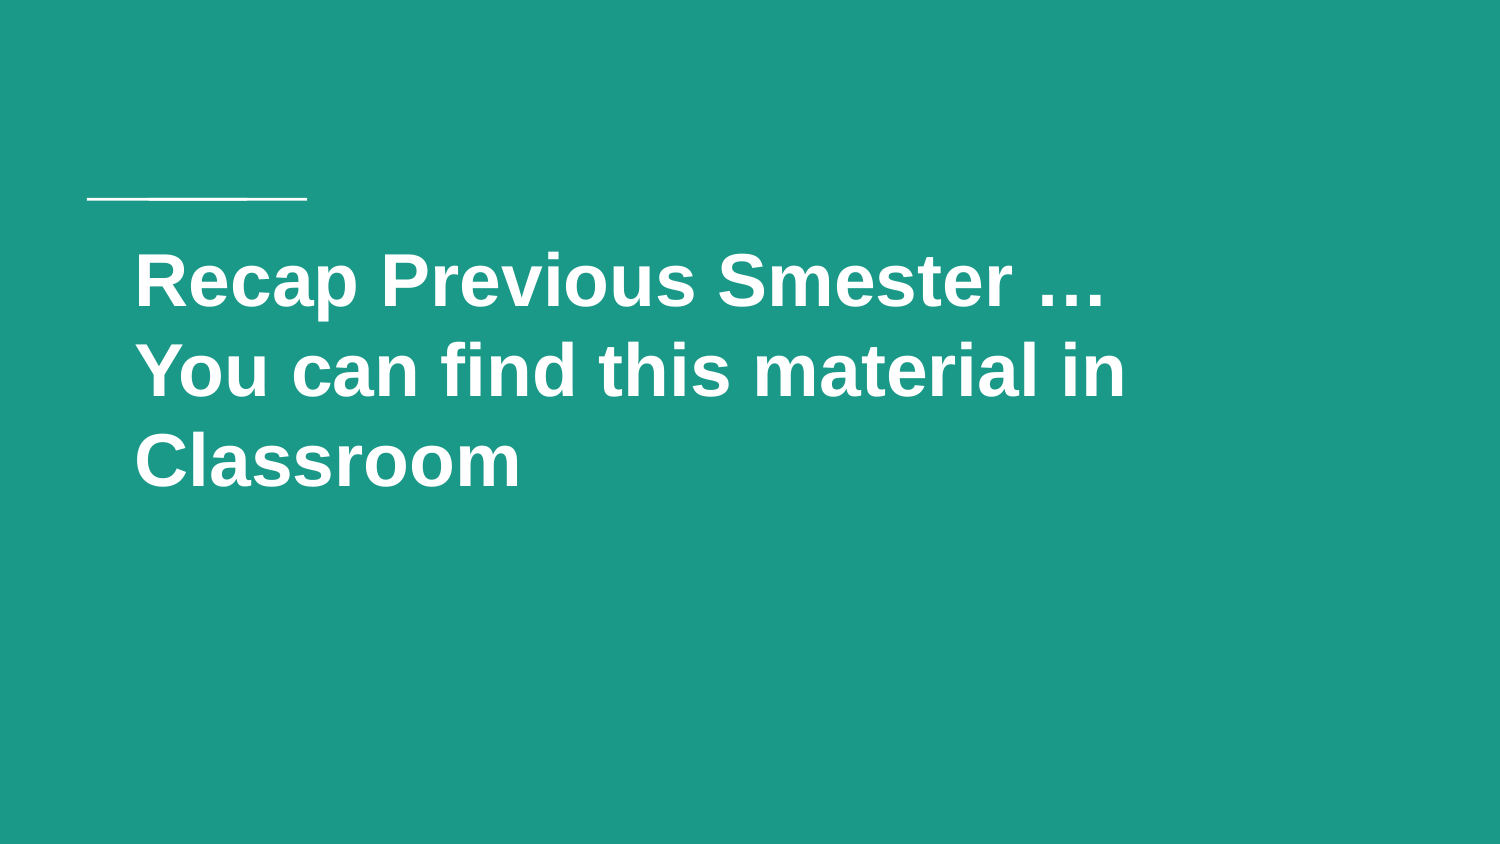

# Recap Previous Smester …
You can find this material in Classroom